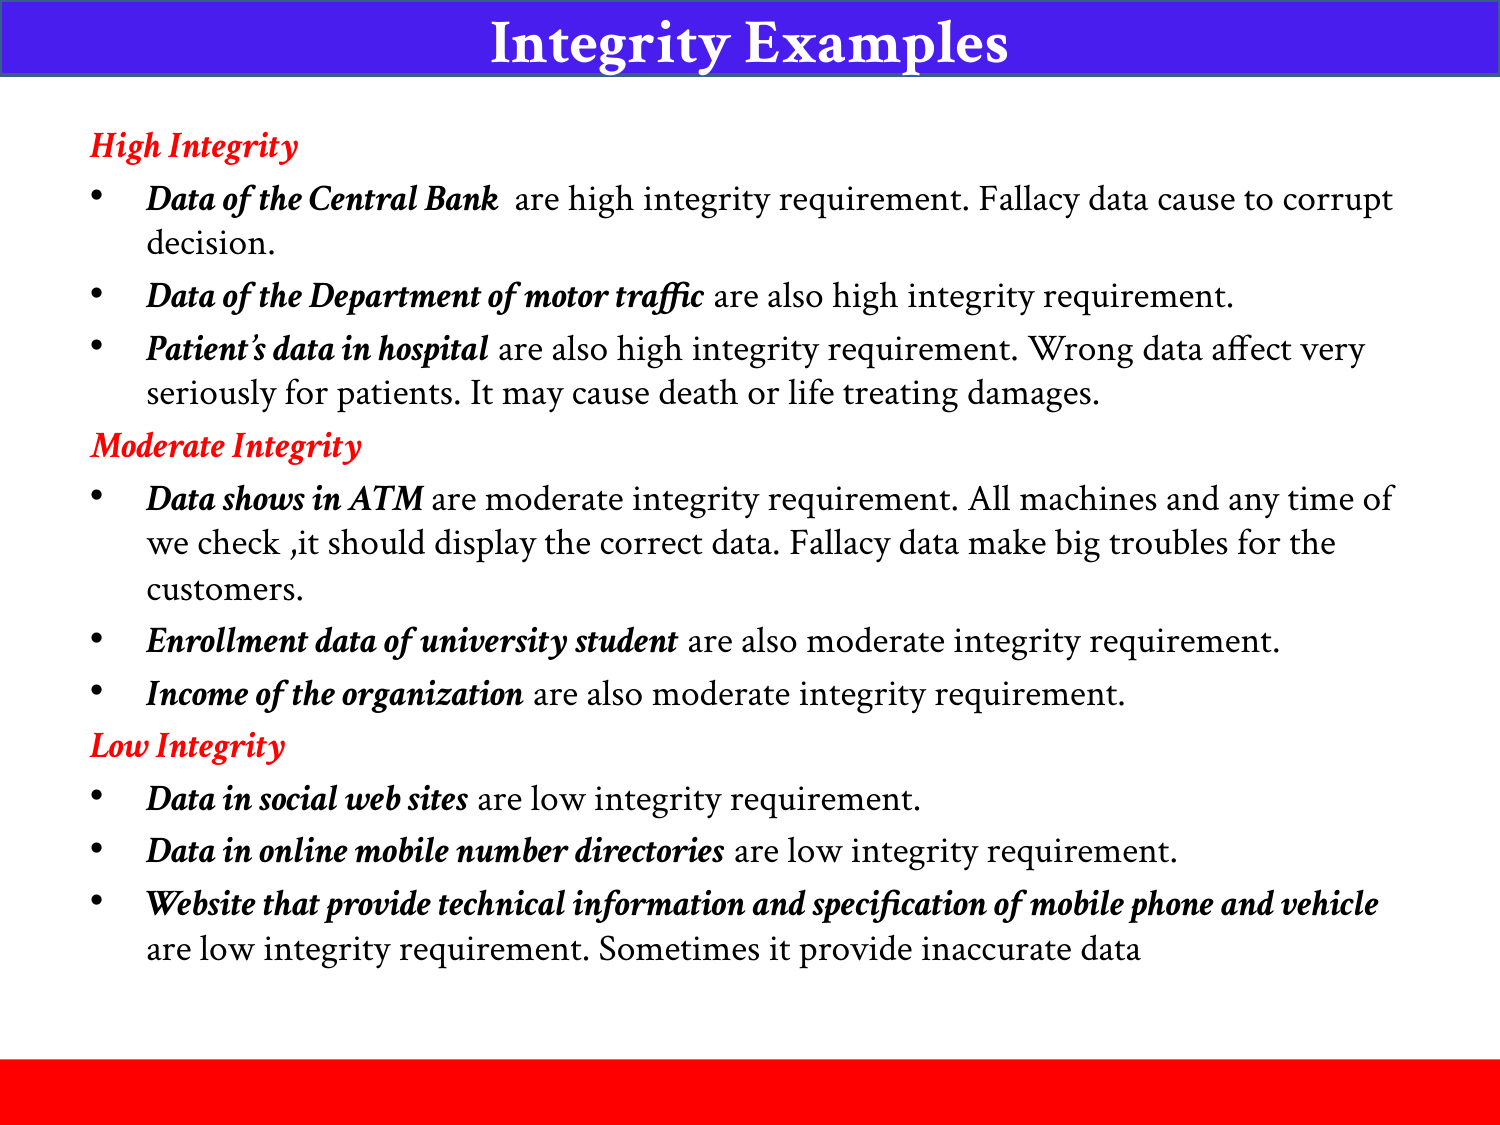

Integrity Examples
High Integrity
Data of the Central Bank  are high integrity requirement. Fallacy data cause to corrupt decision.
Data of the Department of motor traffic are also high integrity requirement.
Patient’s data in hospital are also high integrity requirement. Wrong data affect very seriously for patients. It may cause death or life treating damages.
Moderate Integrity
Data shows in ATM are moderate integrity requirement. All machines and any time of we check ,it should display the correct data. Fallacy data make big troubles for the customers.
Enrollment data of university student are also moderate integrity requirement.
Income of the organization are also moderate integrity requirement.
Low Integrity
Data in social web sites are low integrity requirement.
Data in online mobile number directories are low integrity requirement.
Website that provide technical information and specification of mobile phone and vehicle are low integrity requirement. Sometimes it provide inaccurate data